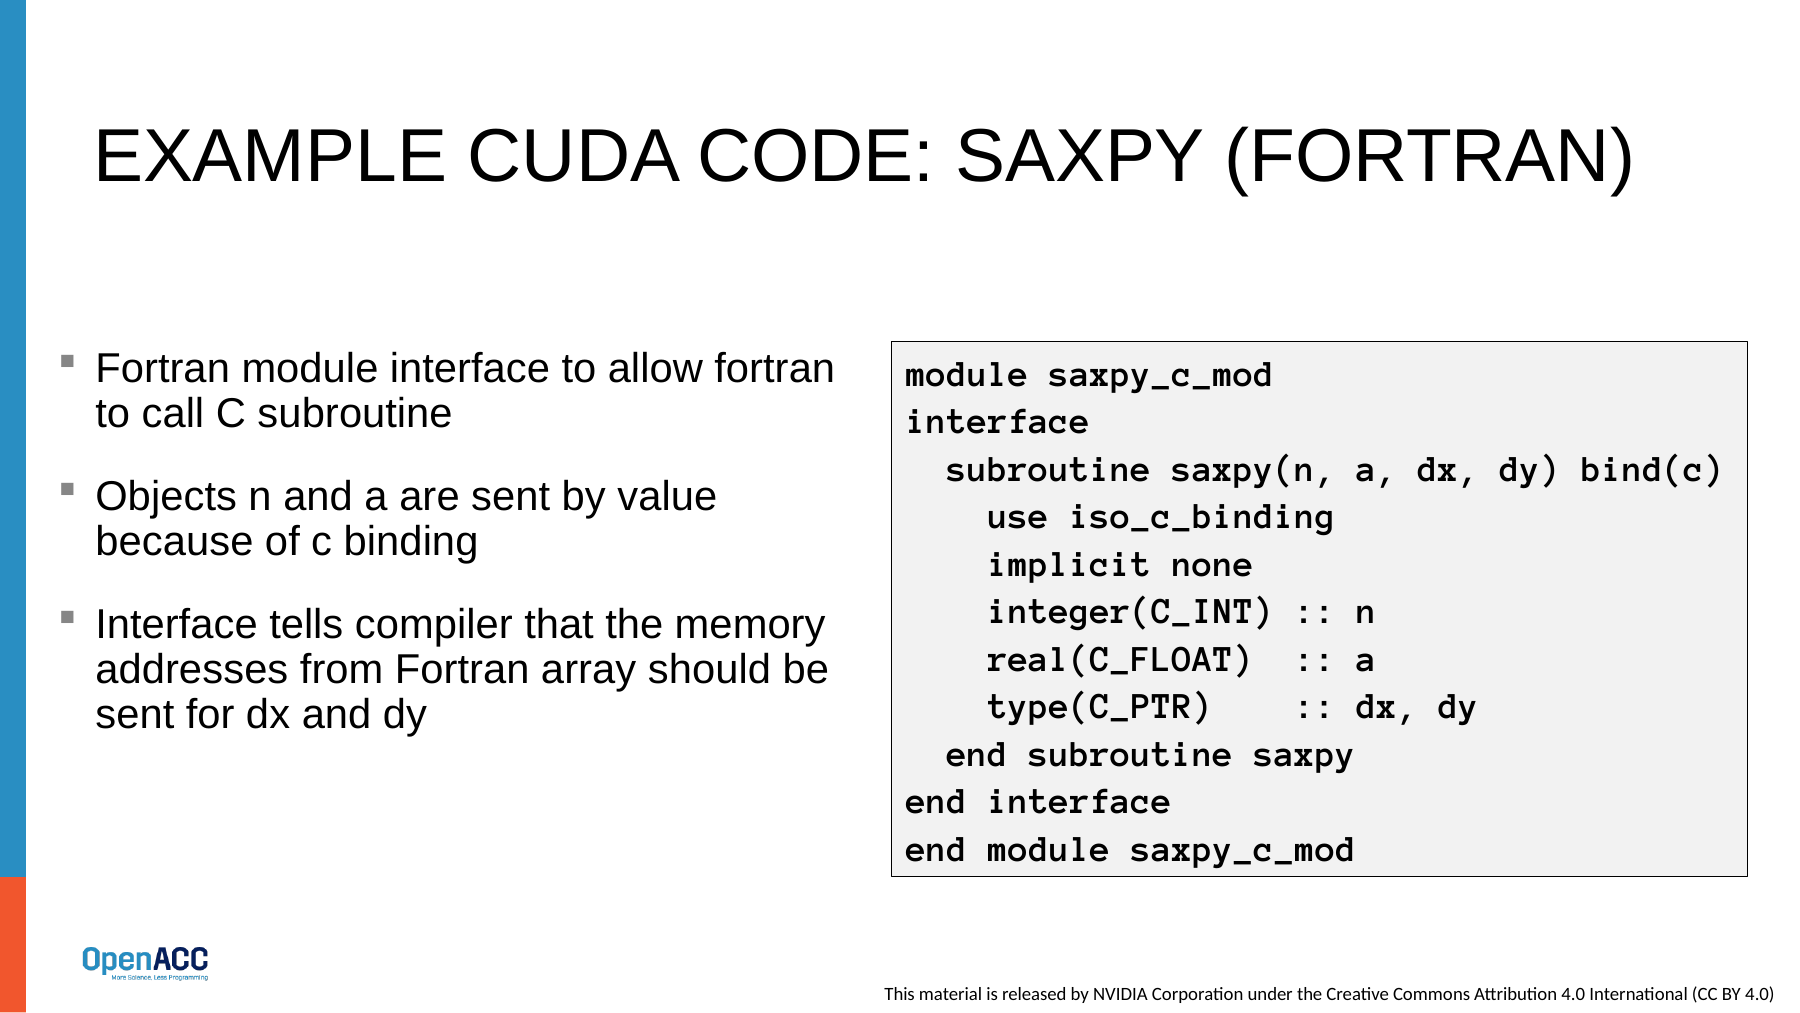

# Example cuda code: saxpy (Fortran)
module saxpy_c_mod
interface
  subroutine saxpy(n, a, dx, dy) bind(c)
    use iso_c_binding
    implicit none
    integer(C_INT) :: n
    real(C_FLOAT)  :: a
    type(C_PTR)    :: dx, dy
  end subroutine saxpy
end interface
end module saxpy_c_mod
Fortran module interface to allow fortran to call C subroutine
Objects n and a are sent by value because of c binding
Interface tells compiler that the memory addresses from Fortran array should be sent for dx and dy